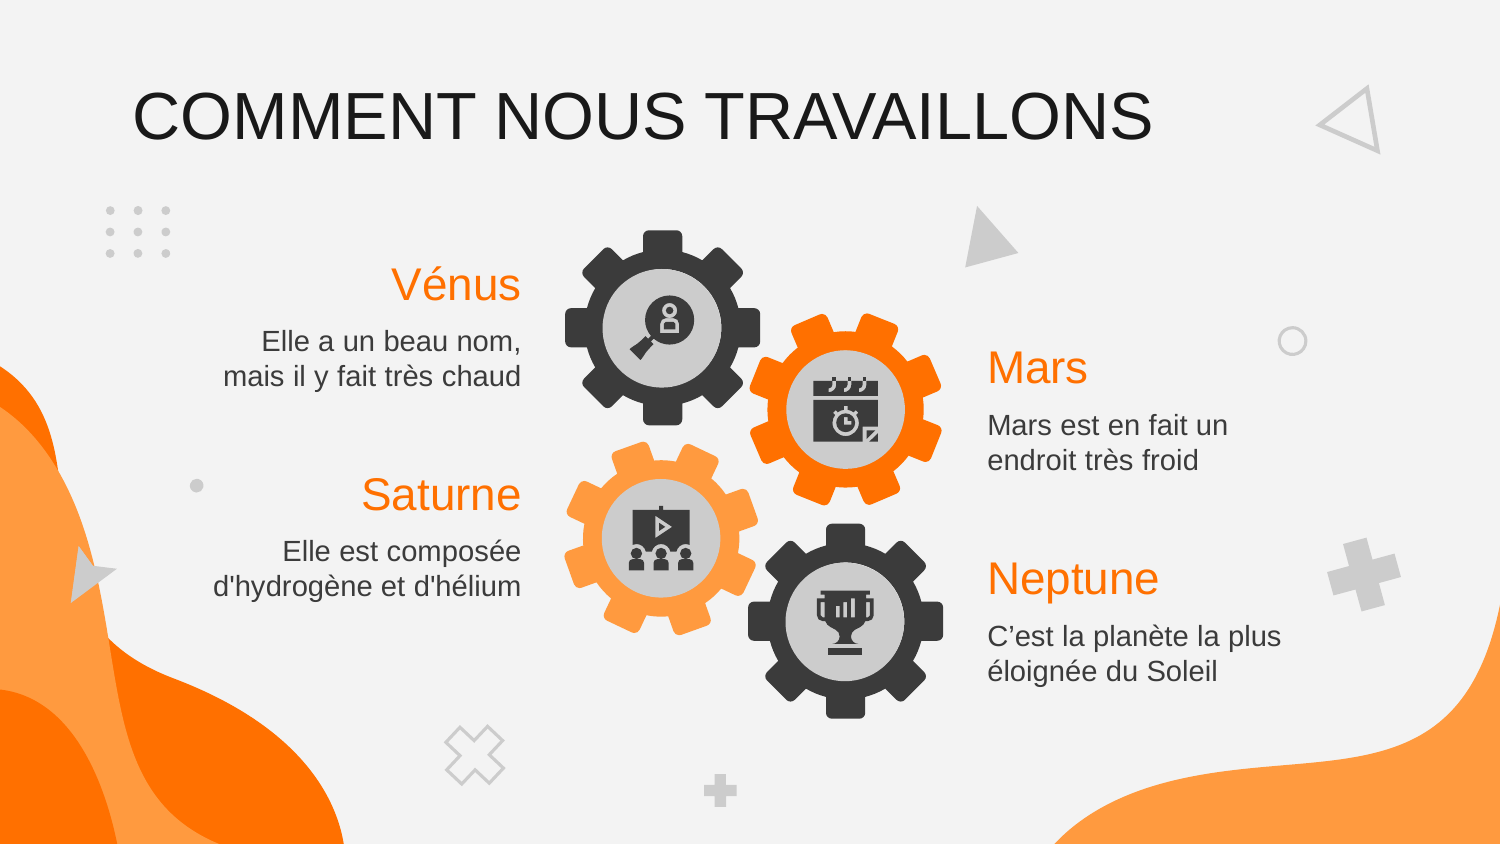

# COMMENT NOUS TRAVAILLONS

Vénus

Elle a un beau nom, mais il y fait très chaud
Mars

Mars est en fait un endroit très froid

Saturne

Elle est composée d'hydrogène et d'hélium
Neptune

C’est la planète la plus éloignée du Soleil